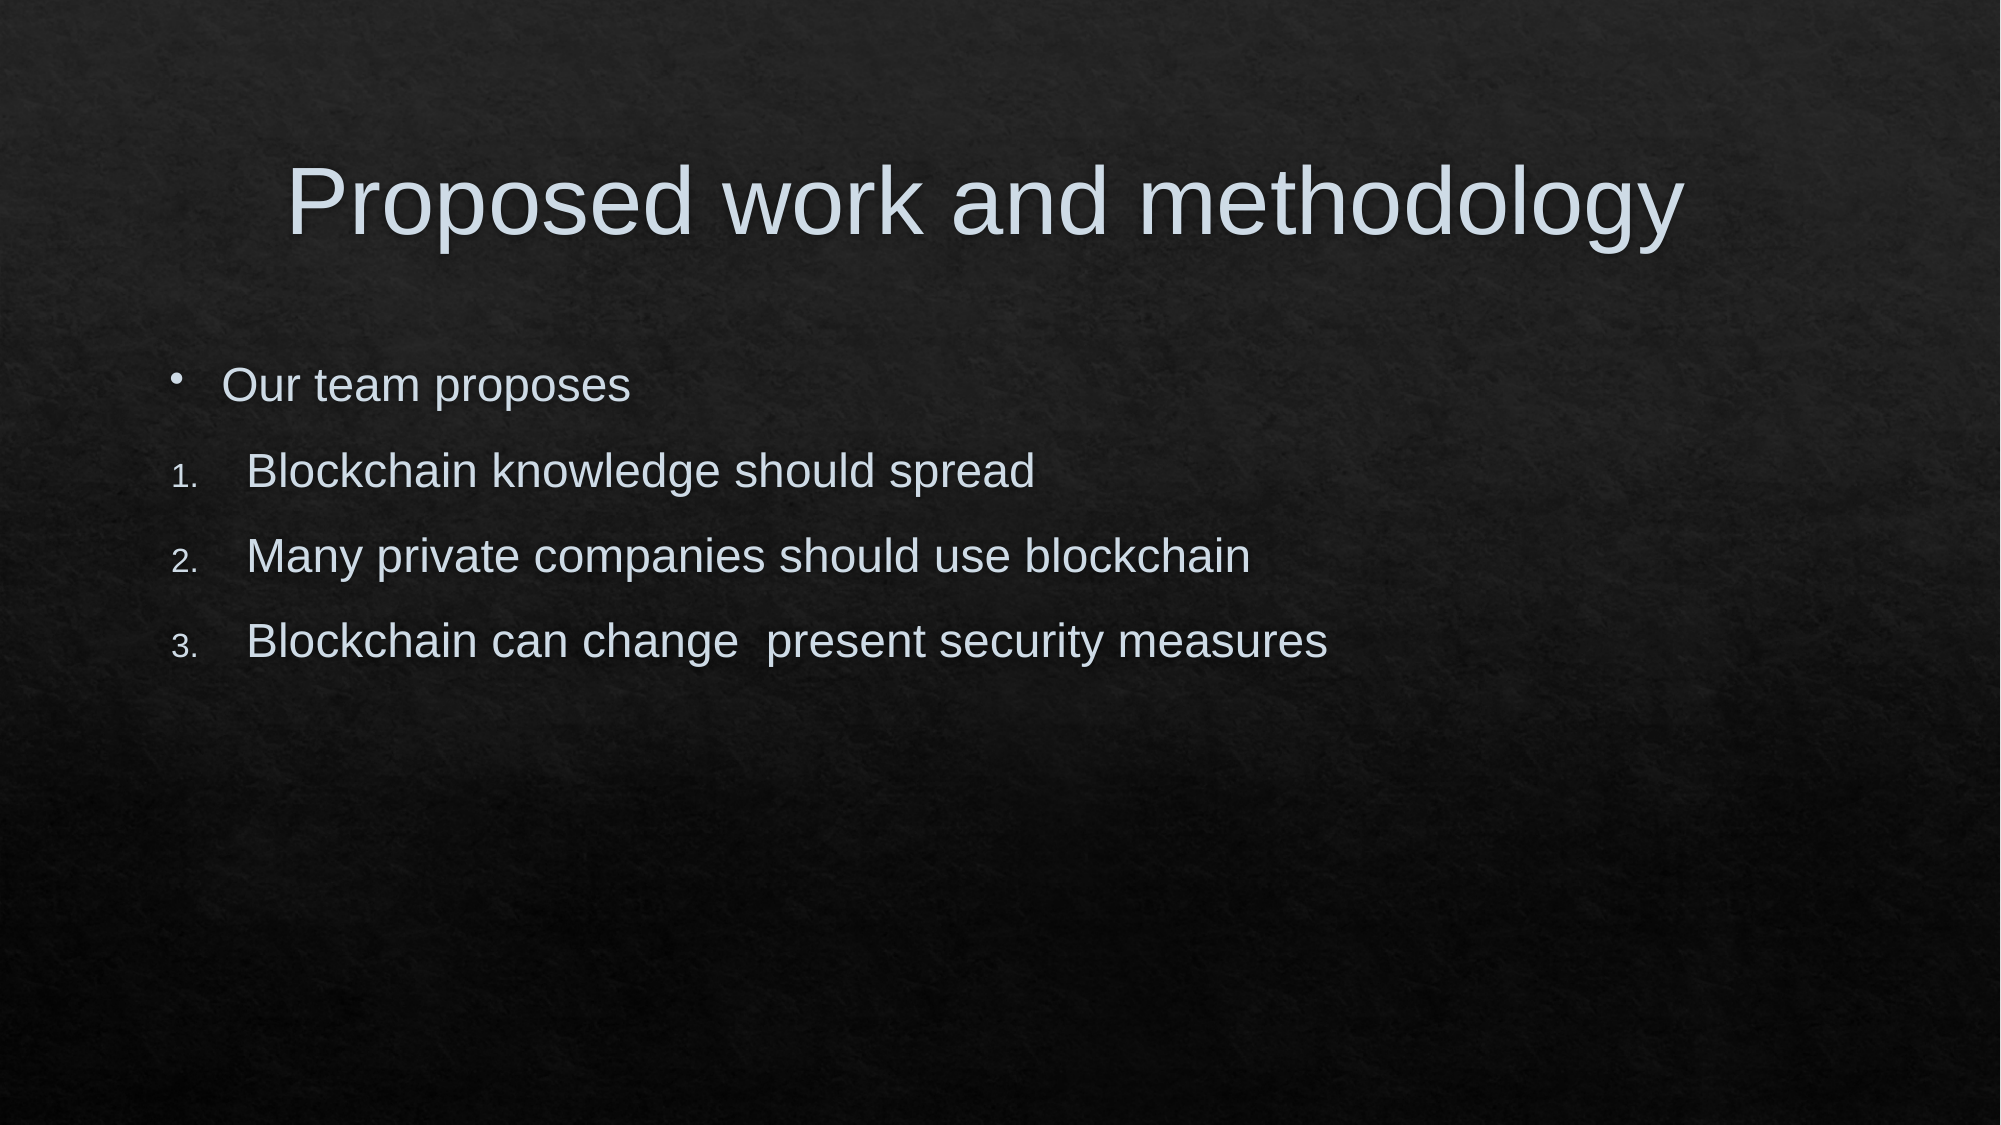

# Proposed work and methodology
Our team proposes
Blockchain knowledge should spread
Many private companies should use blockchain
Blockchain can change  present security measures